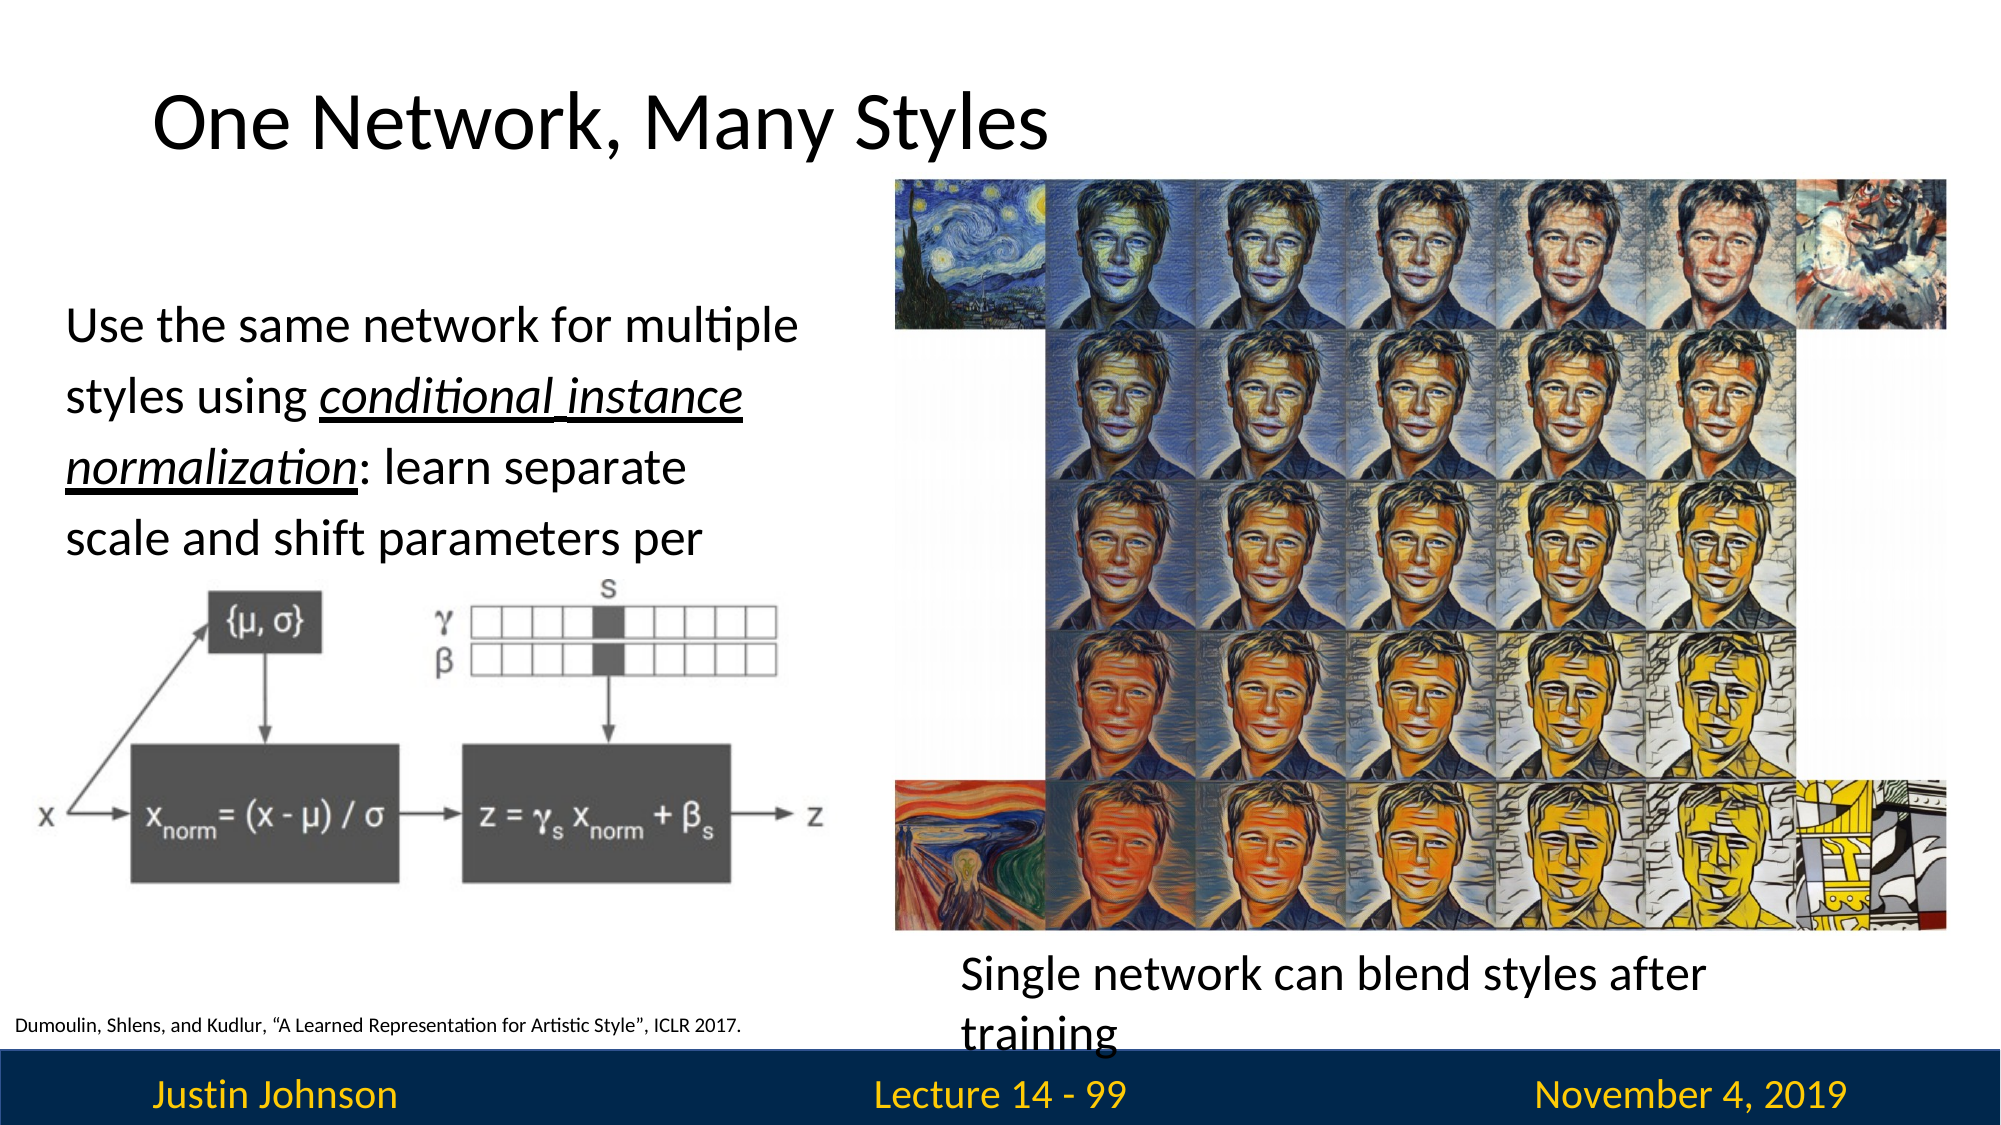

# One Network, Many Styles

Use the same network for multiple styles using conditional instance normalization: learn separate scale and shift parameters per style

Single network can blend styles after training
Dumoulin, Shlens, and Kudlur, “A Learned Representation for Artistic Style”, ICLR 2017.
Justin Johnson
November 4, 2019
Lecture 14 - 99